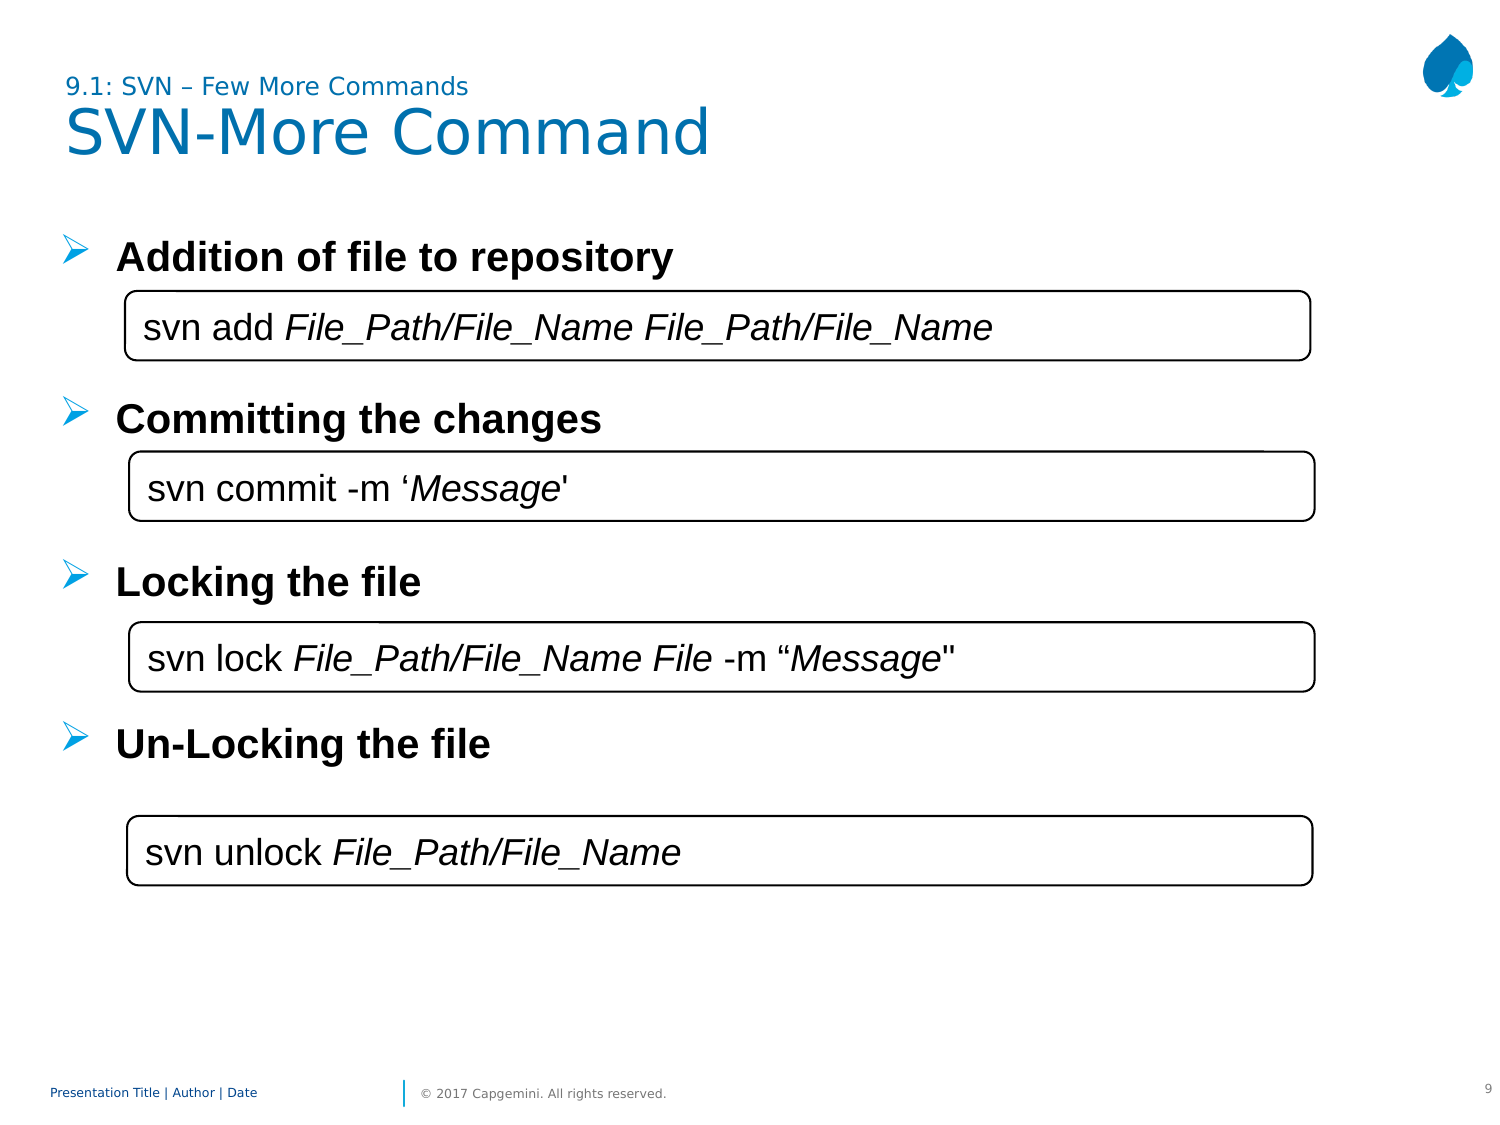

# 9.1: SVN – Few More Commands SVN-More Command
Addition of file to repository

Committing the changes

Locking the file

Un-Locking the file

svn add File_Path/File_Name File_Path/File_Name
svn commit -m ‘Message'
svn lock File_Path/File_Name File -m “Message"
svn unlock File_Path/File_Name